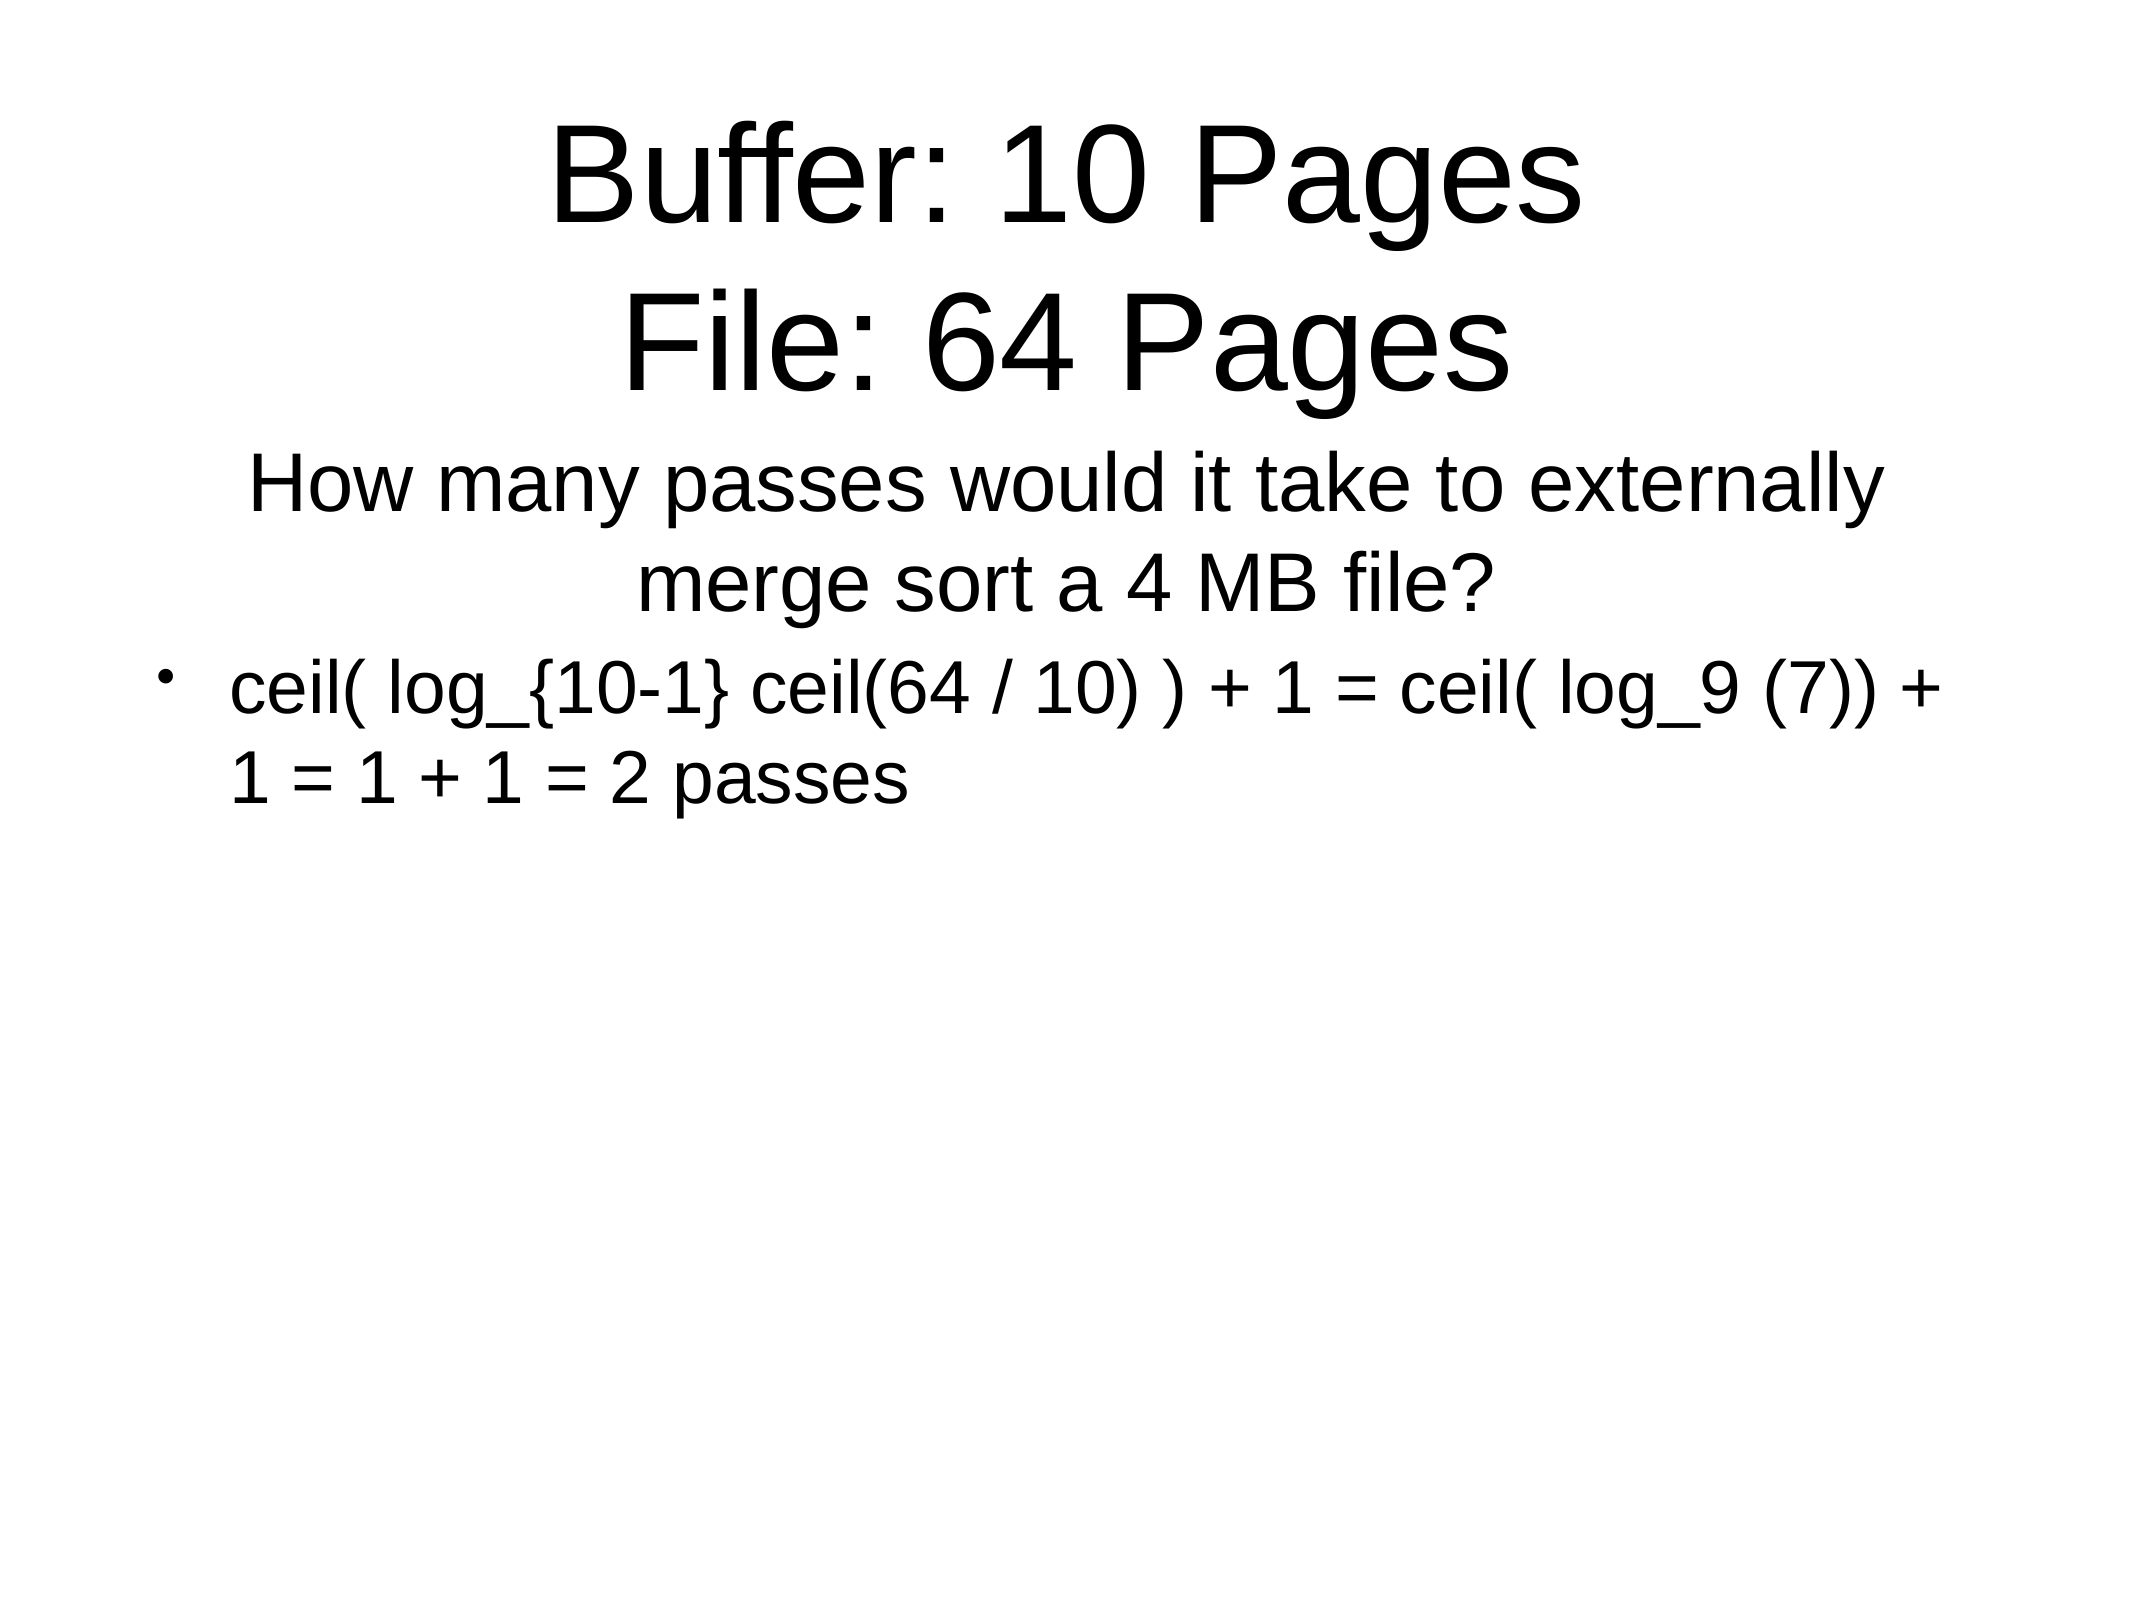

# Buffer: 10 Pages
File: 64 Pages
How many passes would it take to externally merge sort a 4 MB file?
ceil( log_{10-1} ceil(64 / 10) ) + 1 = ceil( log_9 (7)) + 1 = 1 + 1 = 2 passes